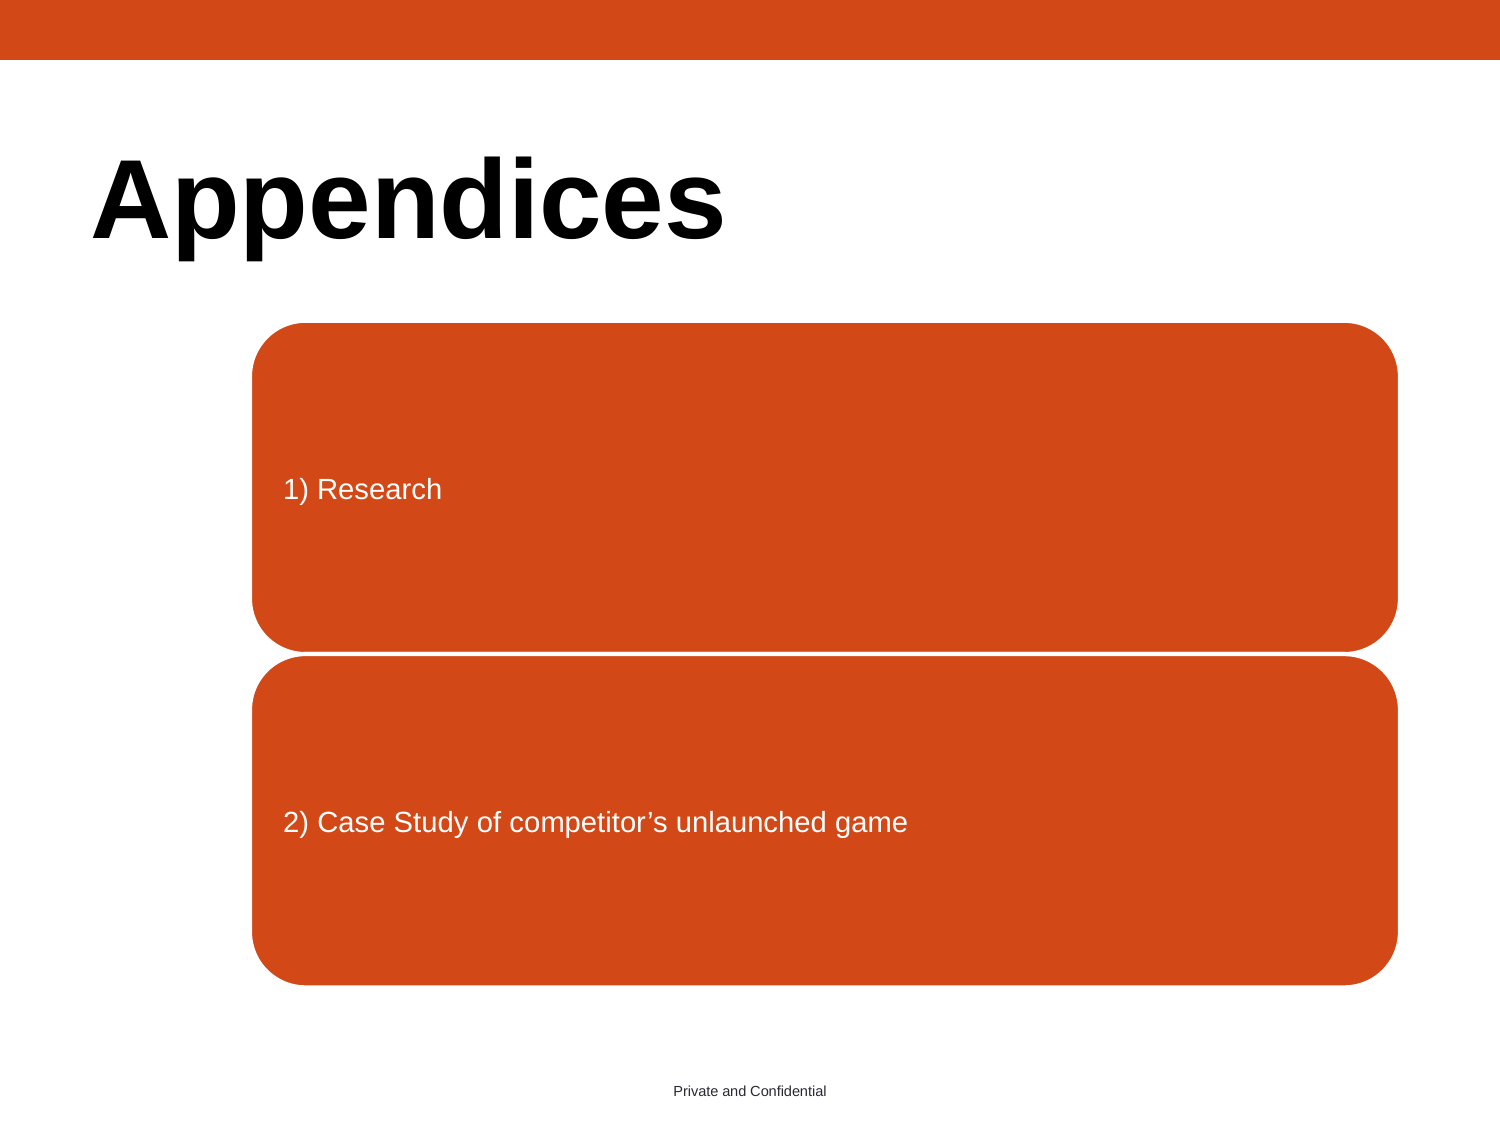

# Appendices
1) Research
2) Case Study of competitor’s unlaunched game